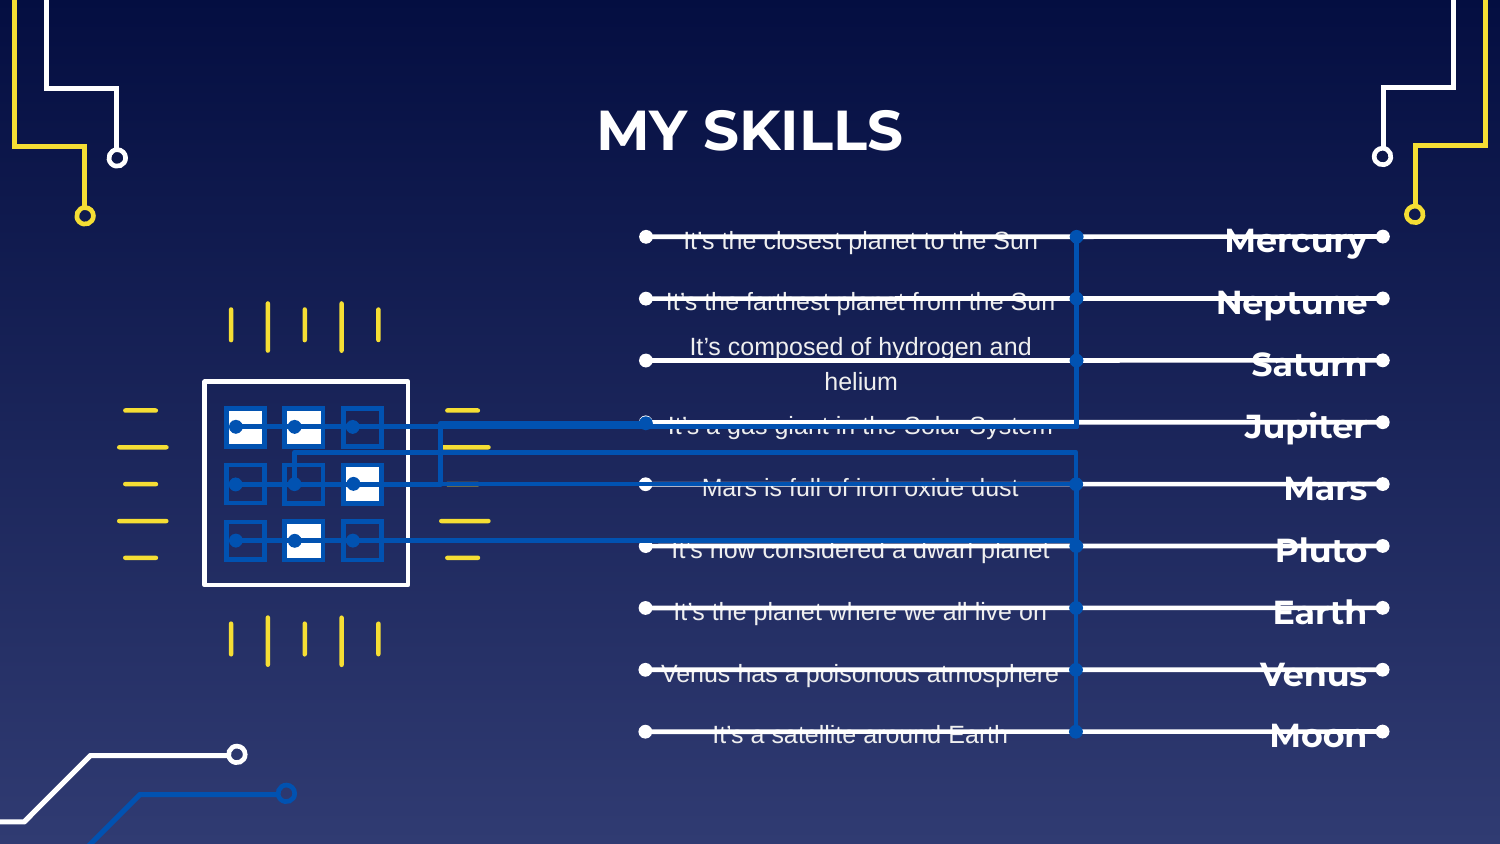

# MY SKILLS
Mercury
It’s the closest planet to the Sun
It’s the farthest planet from the Sun
Neptune

It’s composed of hydrogen and helium
Saturn
It’s a gas giant in the Solar System
Jupiter
Mars is full of iron oxide dust
Mars
It’s now considered a dwarf planet
Pluto
It’s the planet where we all live on
Earth
Venus has a poisonous atmosphere
Venus
It’s a satellite around Earth
Moon